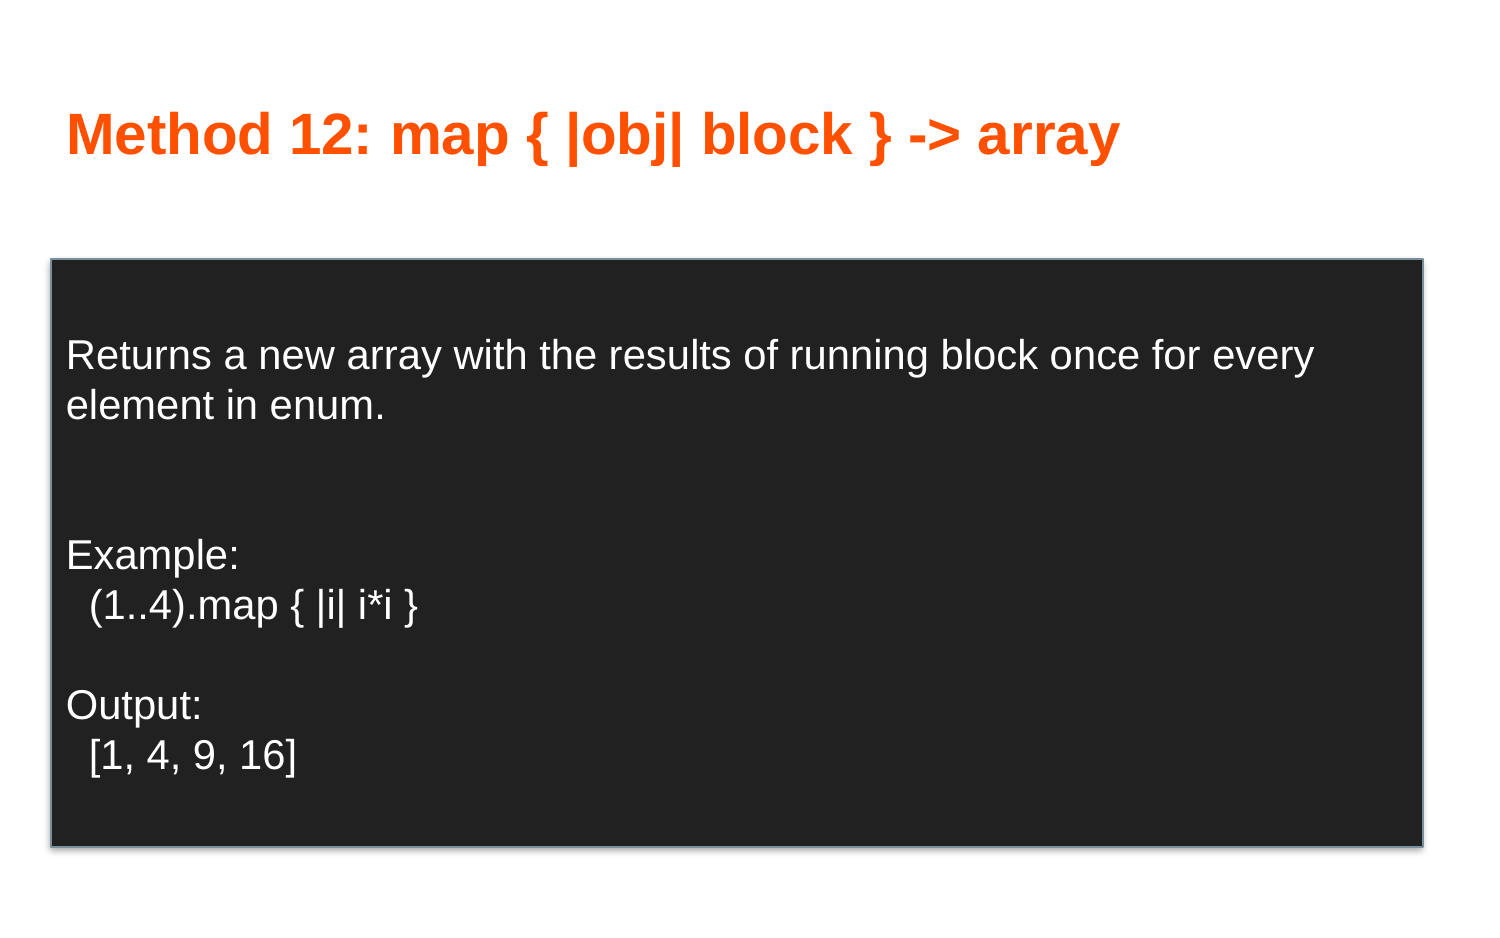

# Method 12: map { |obj| block } -> array
Returns a new array with the results of running block once for every element in enum.

Example:
  (1..4).map { |i| i*i }

Output:
  [1, 4, 9, 16]